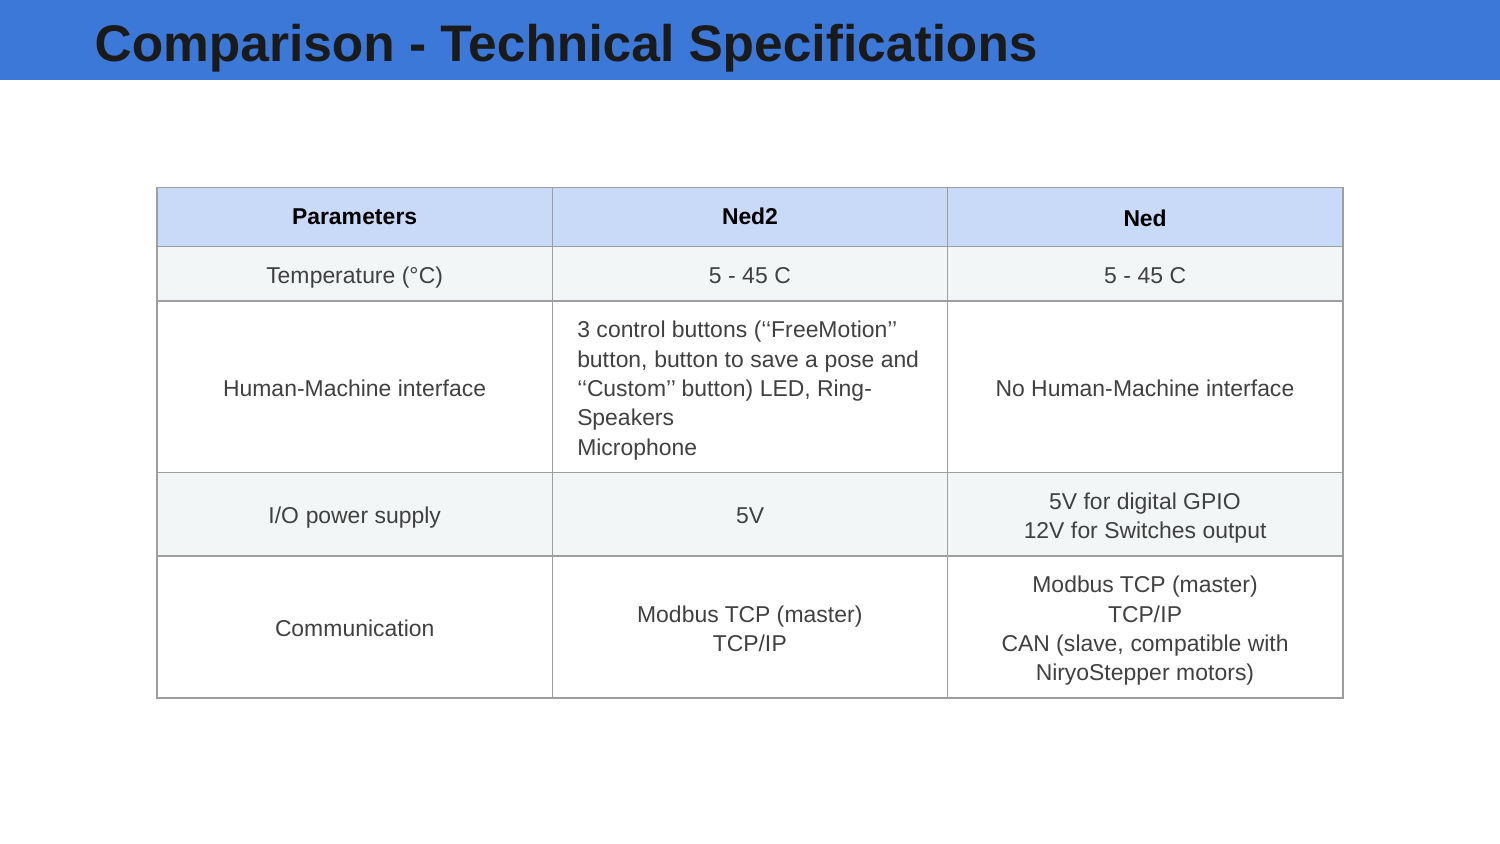

# Comparison - Technical Specifications
| Parameters | Ned2 | Ned |
| --- | --- | --- |
| Temperature (°C) | 5 - 45 C | 5 - 45 C |
| Human-Machine interface | 3 control buttons (‘‘FreeMotion’’ button, button to save a pose and ‘‘Custom’’ button) LED, Ring-Speakers Microphone | No Human-Machine interface |
| I/O power supply | 5V | 5V for digital GPIO 12V for Switches output |
| Communication | Modbus TCP (master) TCP/IP | Modbus TCP (master) TCP/IP CAN (slave, compatible with NiryoStepper motors) |